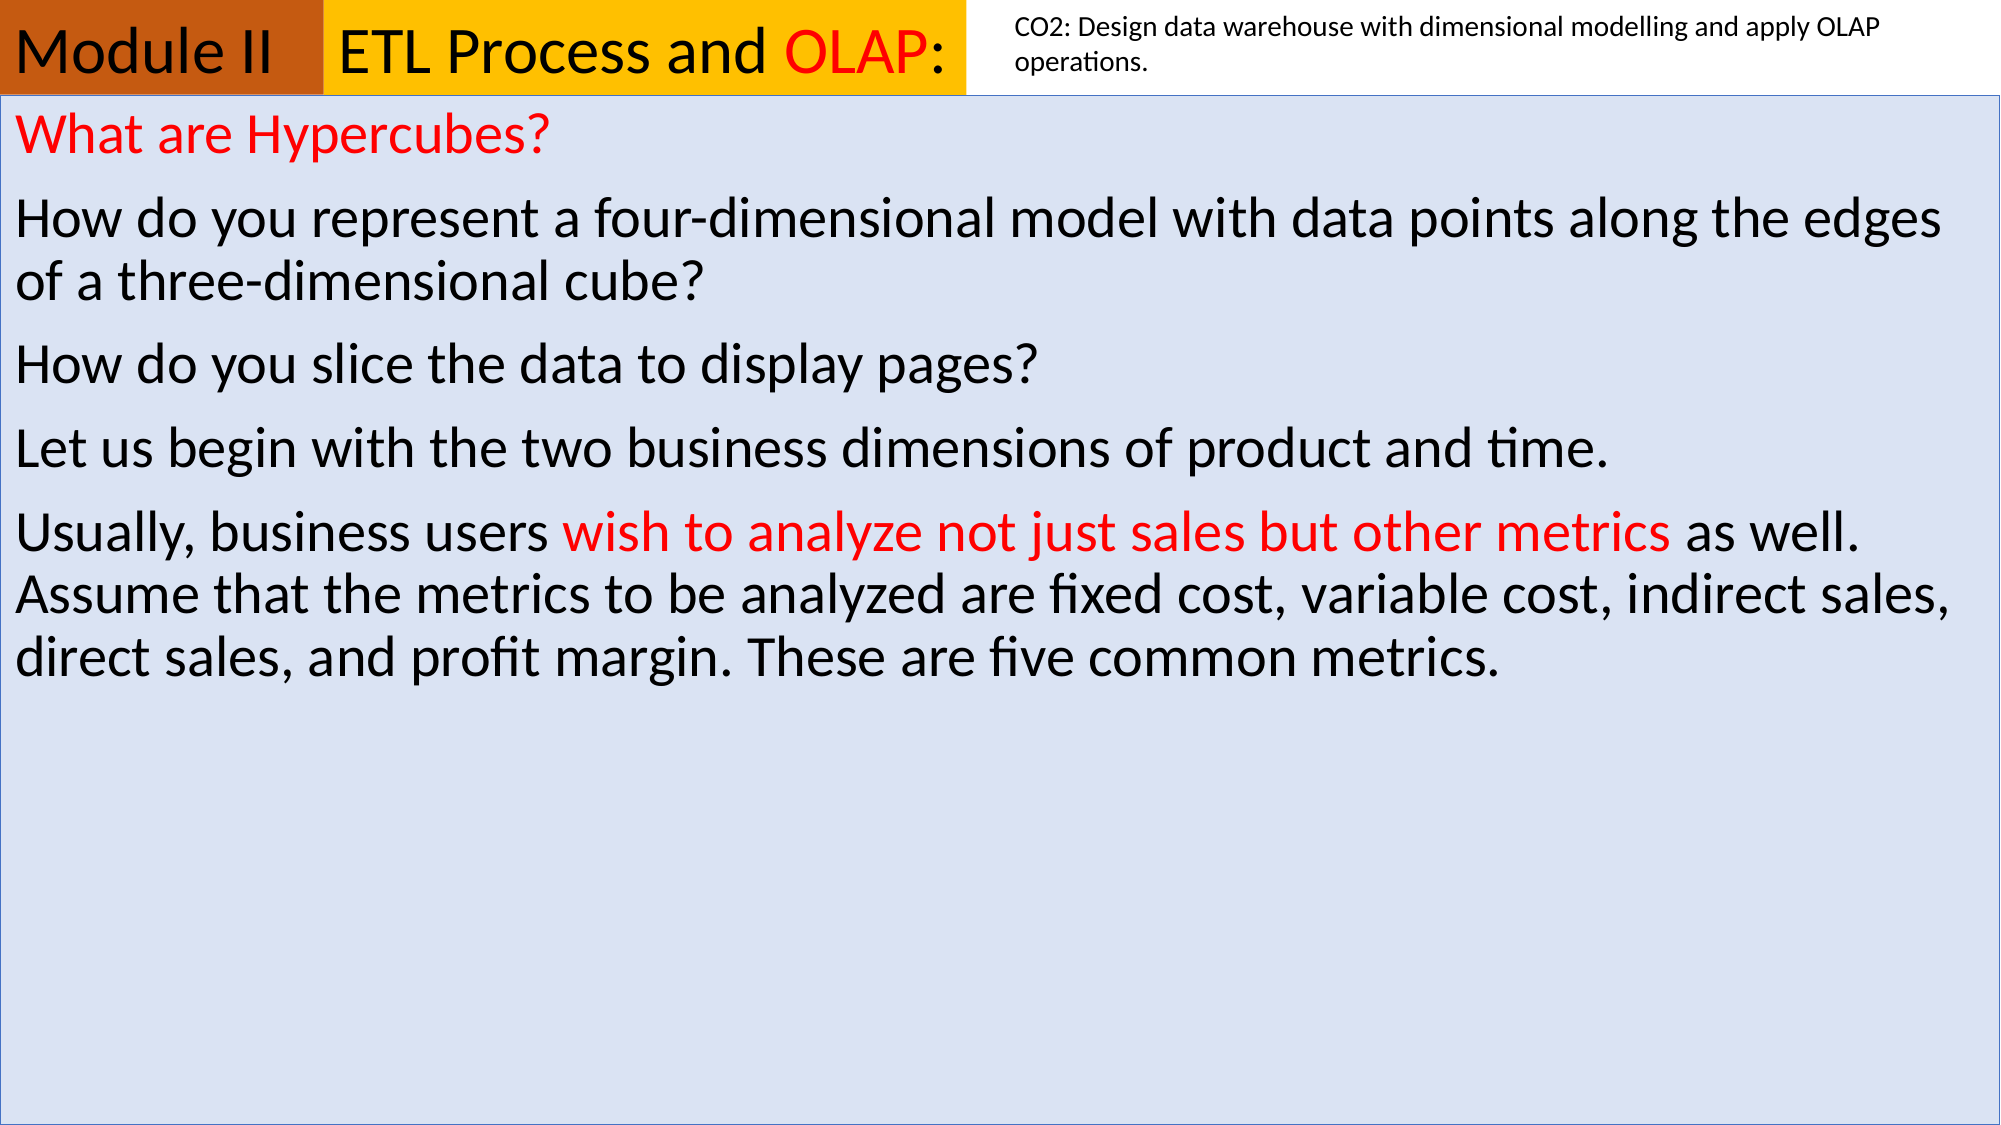

Module II
# ETL Process and OLAP:
CO2: Design data warehouse with dimensional modelling and apply OLAP operations.

What are Hypercubes?
How do you represent a four-dimensional model with data points along the edges of a three-dimensional cube?
How do you slice the data to display pages?
Let us begin with the two business dimensions of product and time.
Usually, business users wish to analyze not just sales but other metrics as well. Assume that the metrics to be analyzed are fixed cost, variable cost, indirect sales, direct sales, and profit margin. These are five common metrics.